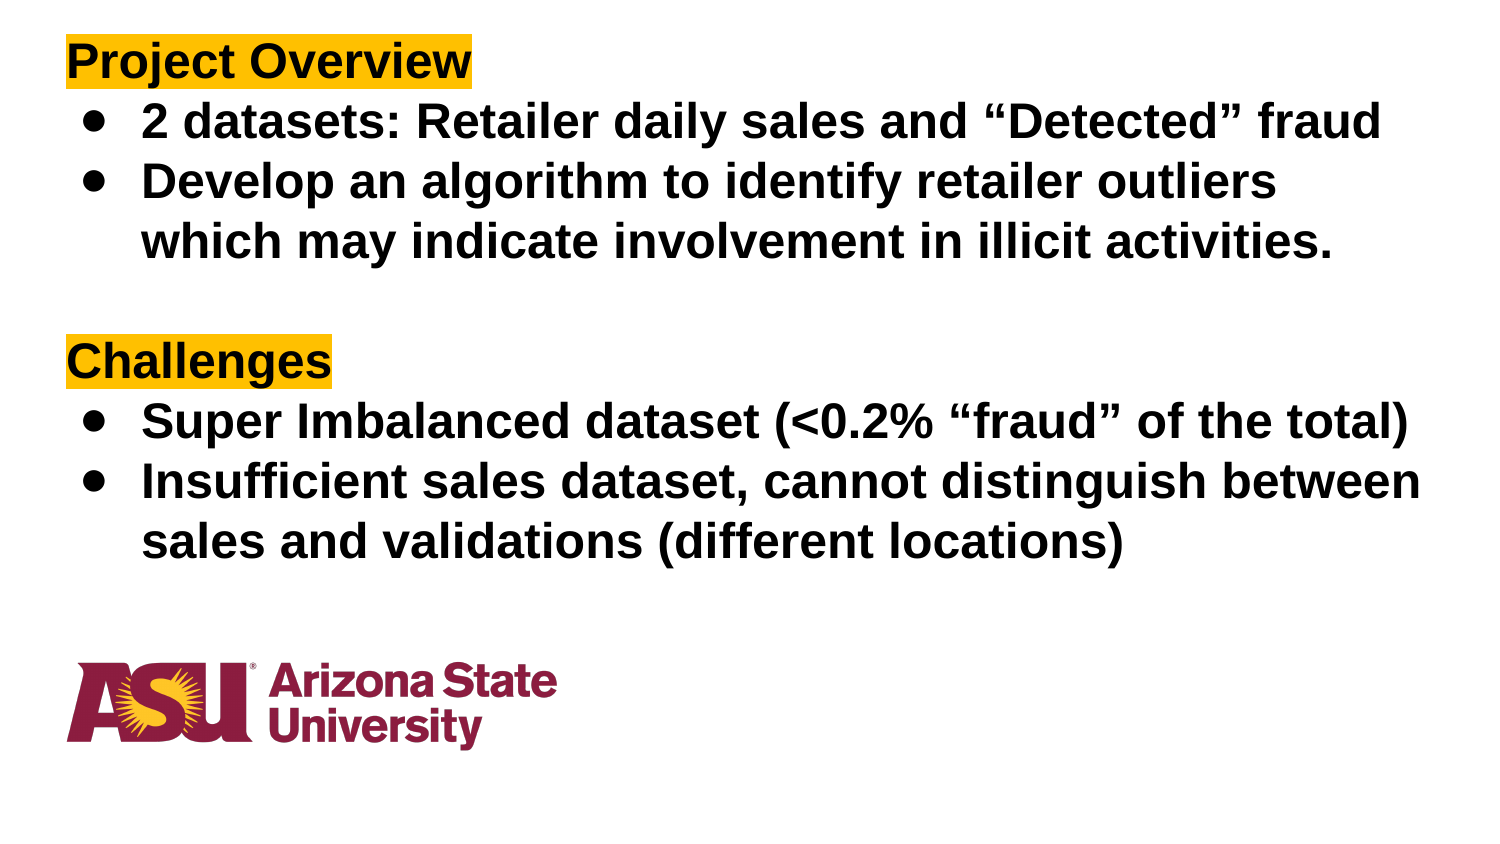

# Project Overview
2 datasets: Retailer daily sales and “Detected” fraud
Develop an algorithm to identify retailer outliers which may indicate involvement in illicit activities.

Challenges
Super Imbalanced dataset (<0.2% “fraud” of the total)
Insufficient sales dataset, cannot distinguish between sales and validations (different locations)